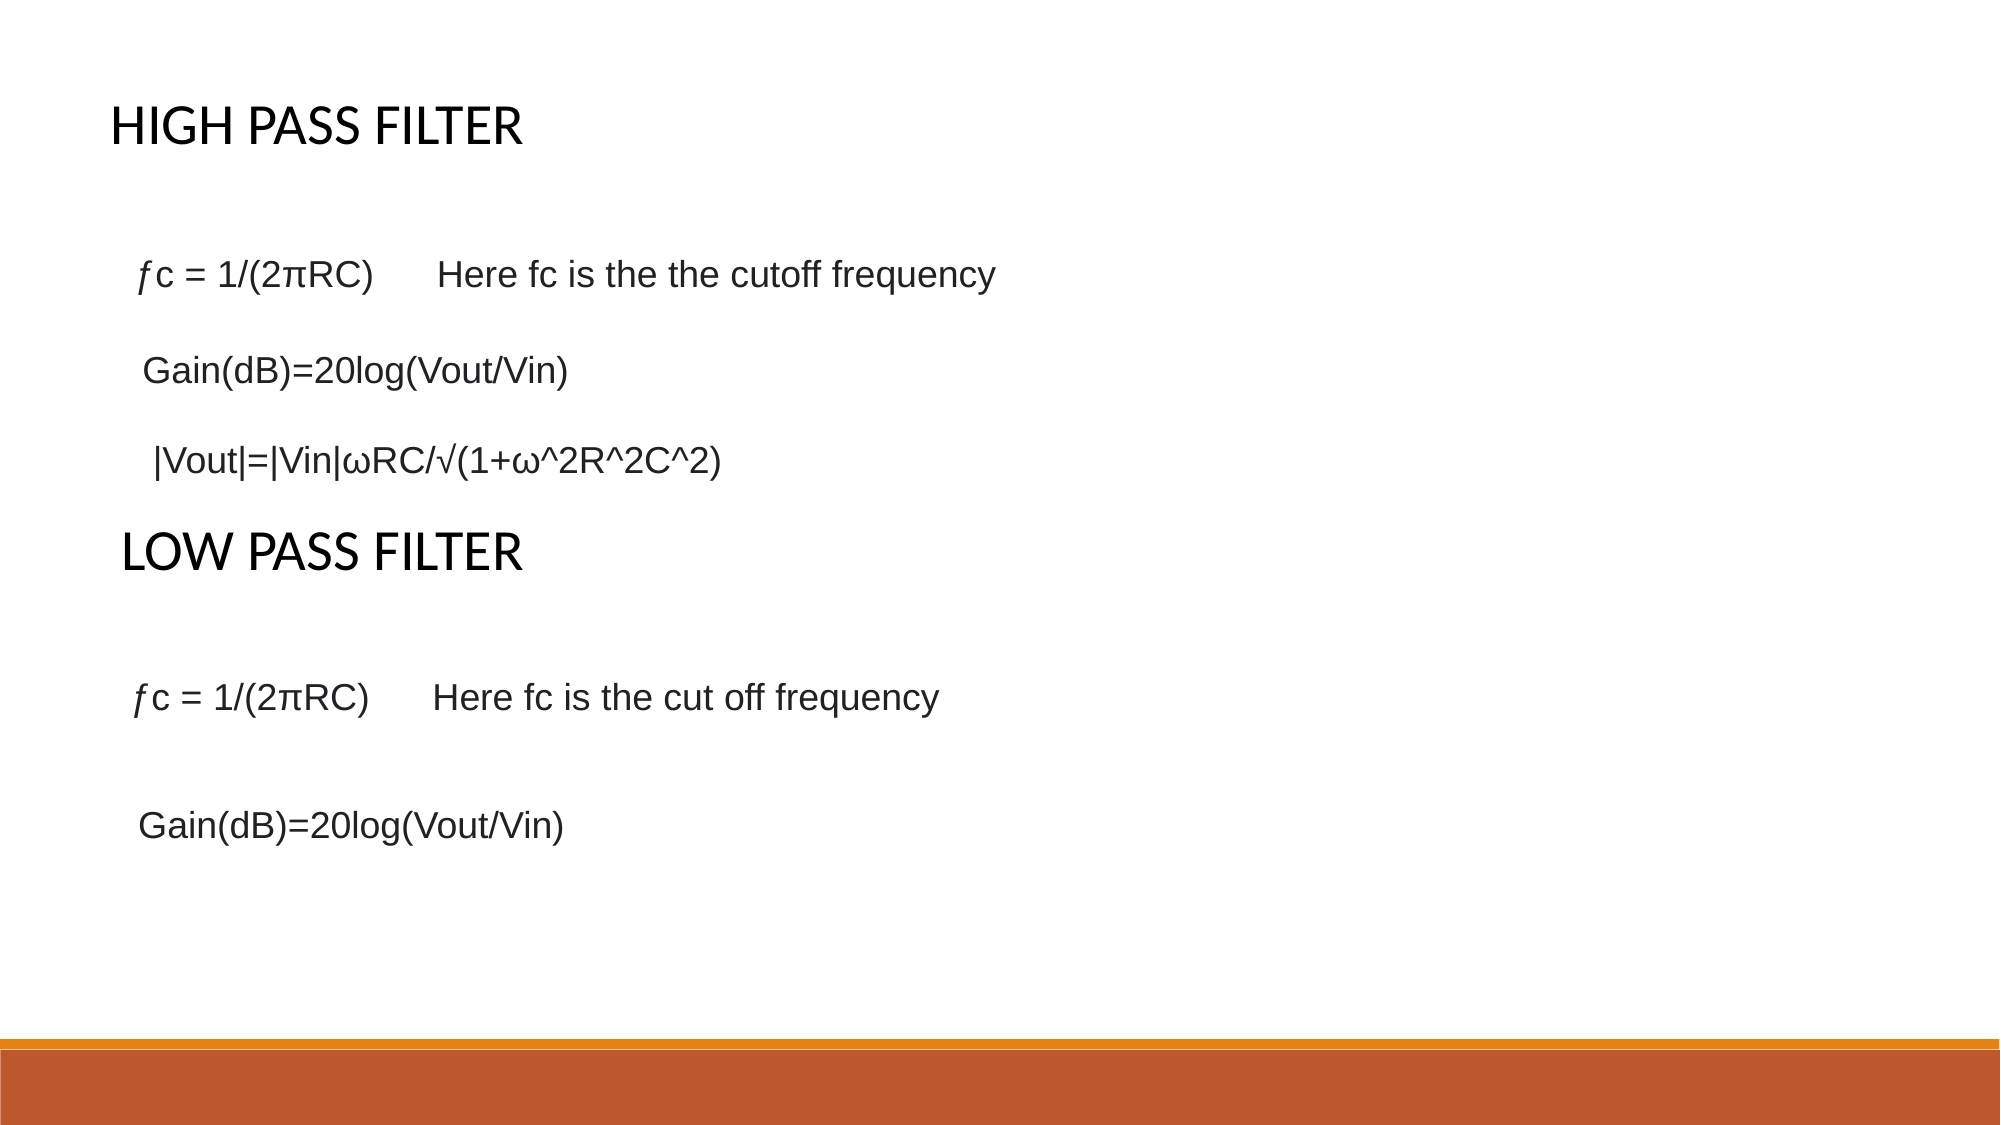

HIGH PASS FILTER

    ƒc = 1/(2πRC)      Here fc is the the cutoff frequency

   Gain(dB)=20log(Vout/Vin)

    |Vout|=|Vin|ωRC/√(1+ω^2R^2C^2)

LOW PASS FILTER

 ƒc = 1/(2πRC)      Here fc is the cut off frequency

  Gain(dB)=20log(Vout/Vin)